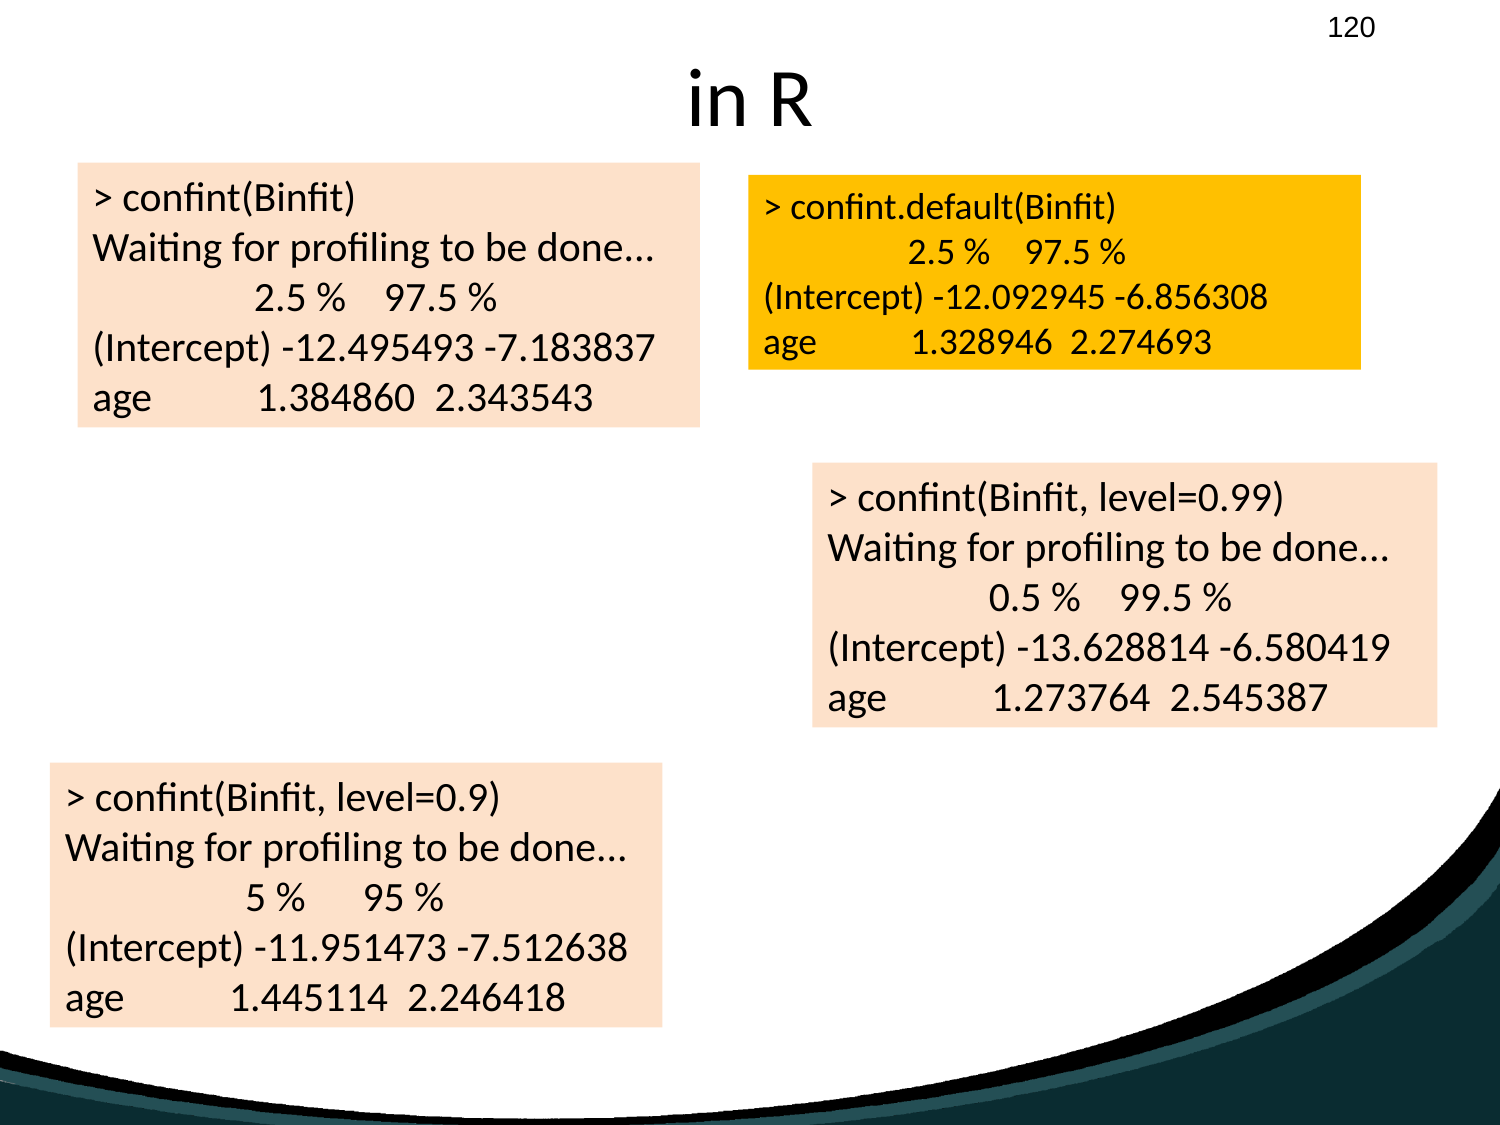

# in R
> confint(Binfit)
Waiting for profiling to be done...
                 2.5 %    97.5 %
(Intercept) -12.495493 -7.183837
age           1.384860  2.343543
> confint.default(Binfit)
                 2.5 %    97.5 %
(Intercept) -12.092945 -6.856308
age           1.328946  2.274693
> confint(Binfit, level=0.99)
Waiting for profiling to be done...
                 0.5 %    99.5 %
(Intercept) -13.628814 -6.580419
age           1.273764  2.545387
> confint(Binfit, level=0.9)
Waiting for profiling to be done...
                   5 %      95 %
(Intercept) -11.951473 -7.512638
age           1.445114  2.246418